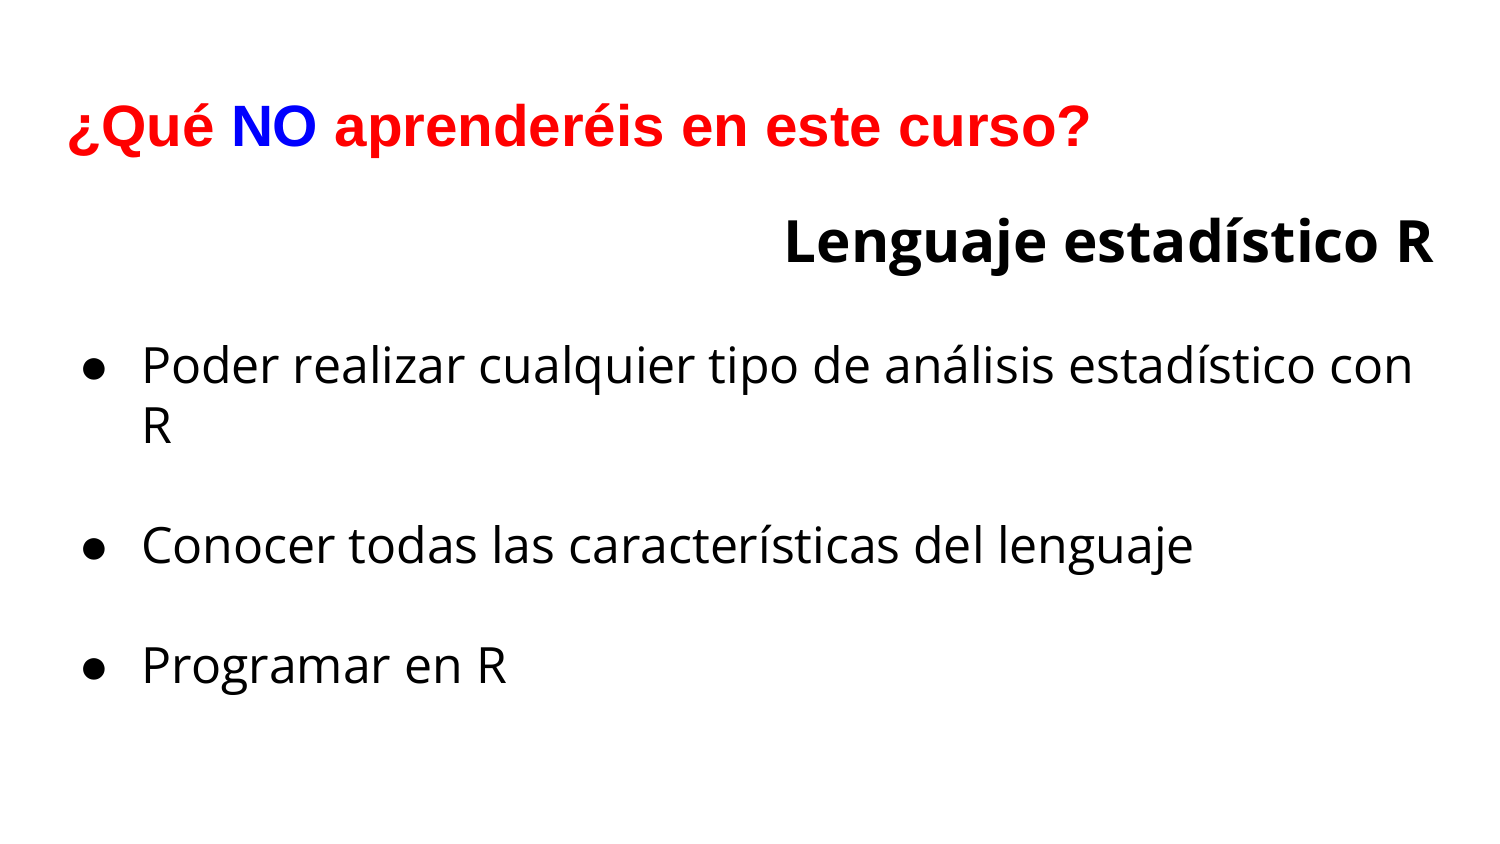

# ¿Qué NO aprenderéis en este curso?
Lenguaje estadístico R

Poder realizar cualquier tipo de análisis estadístico con R

Conocer todas las características del lenguaje

Programar en R